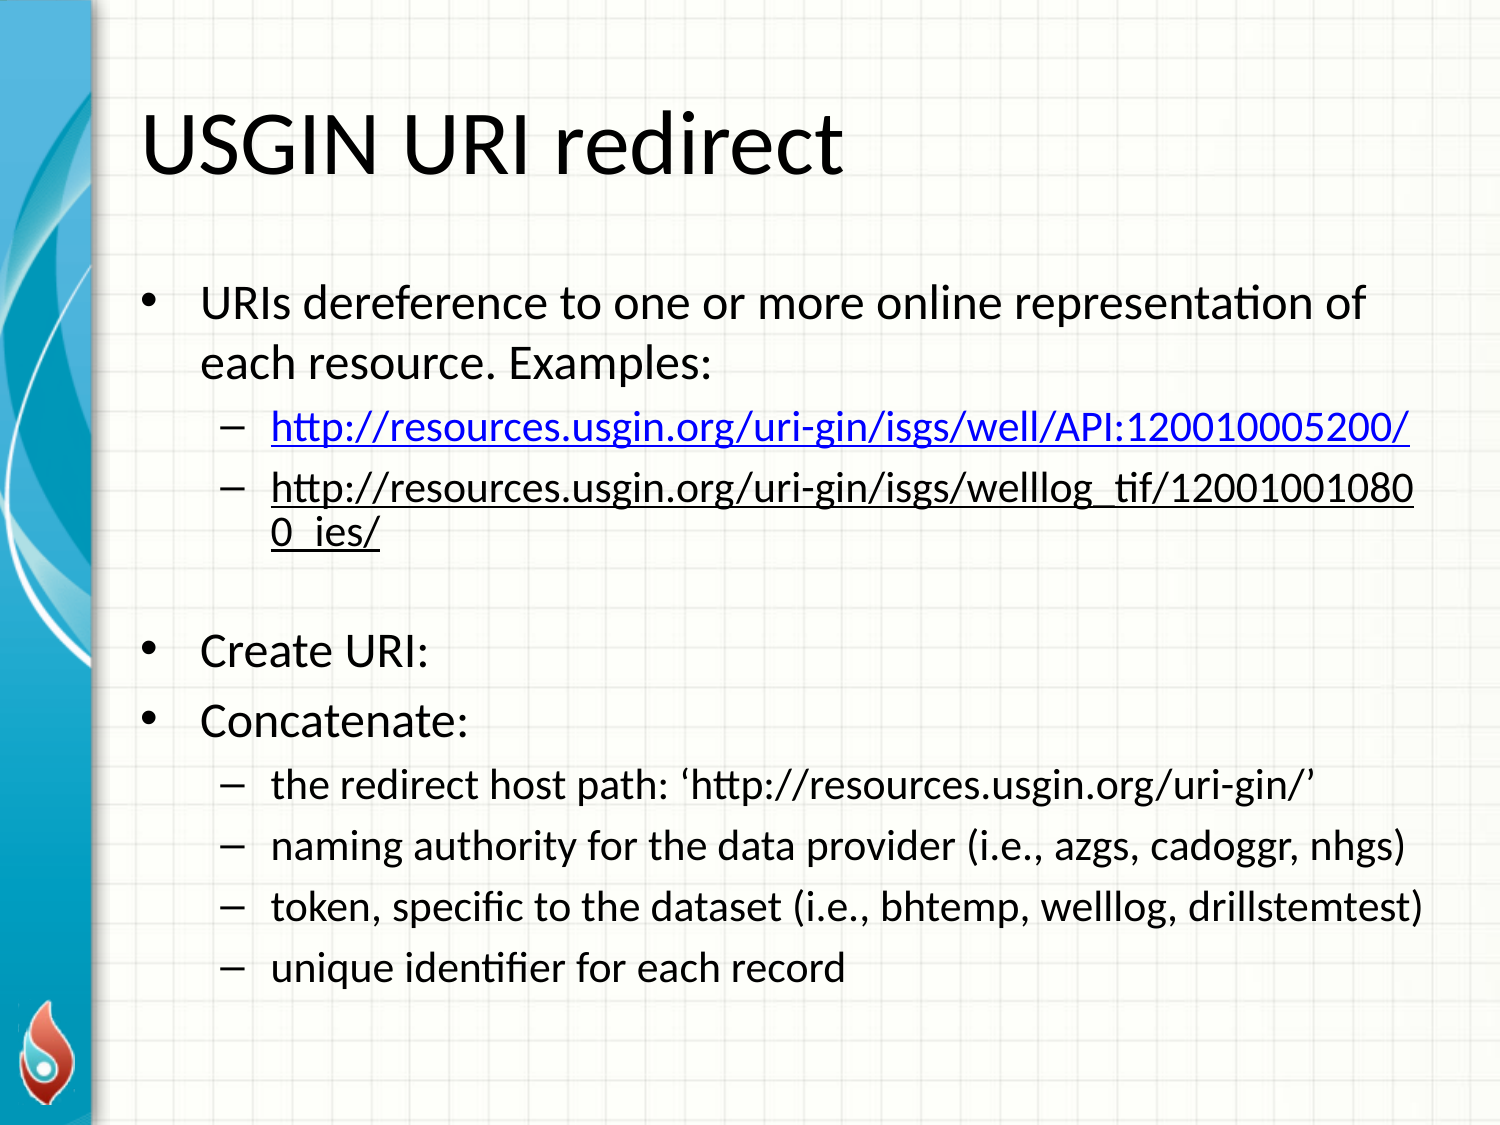

# USGIN URI redirect
URIs dereference to one or more online representation of each resource. Examples:
http://resources.usgin.org/uri-gin/isgs/well/API:120010005200/
http://resources.usgin.org/uri-gin/isgs/welllog_tif/120010010800_ies/
Create URI:
Concatenate:
the redirect host path: ‘http://resources.usgin.org/uri-gin/’
naming authority for the data provider (i.e., azgs, cadoggr, nhgs)
token, specific to the dataset (i.e., bhtemp, welllog, drillstemtest)
unique identifier for each record